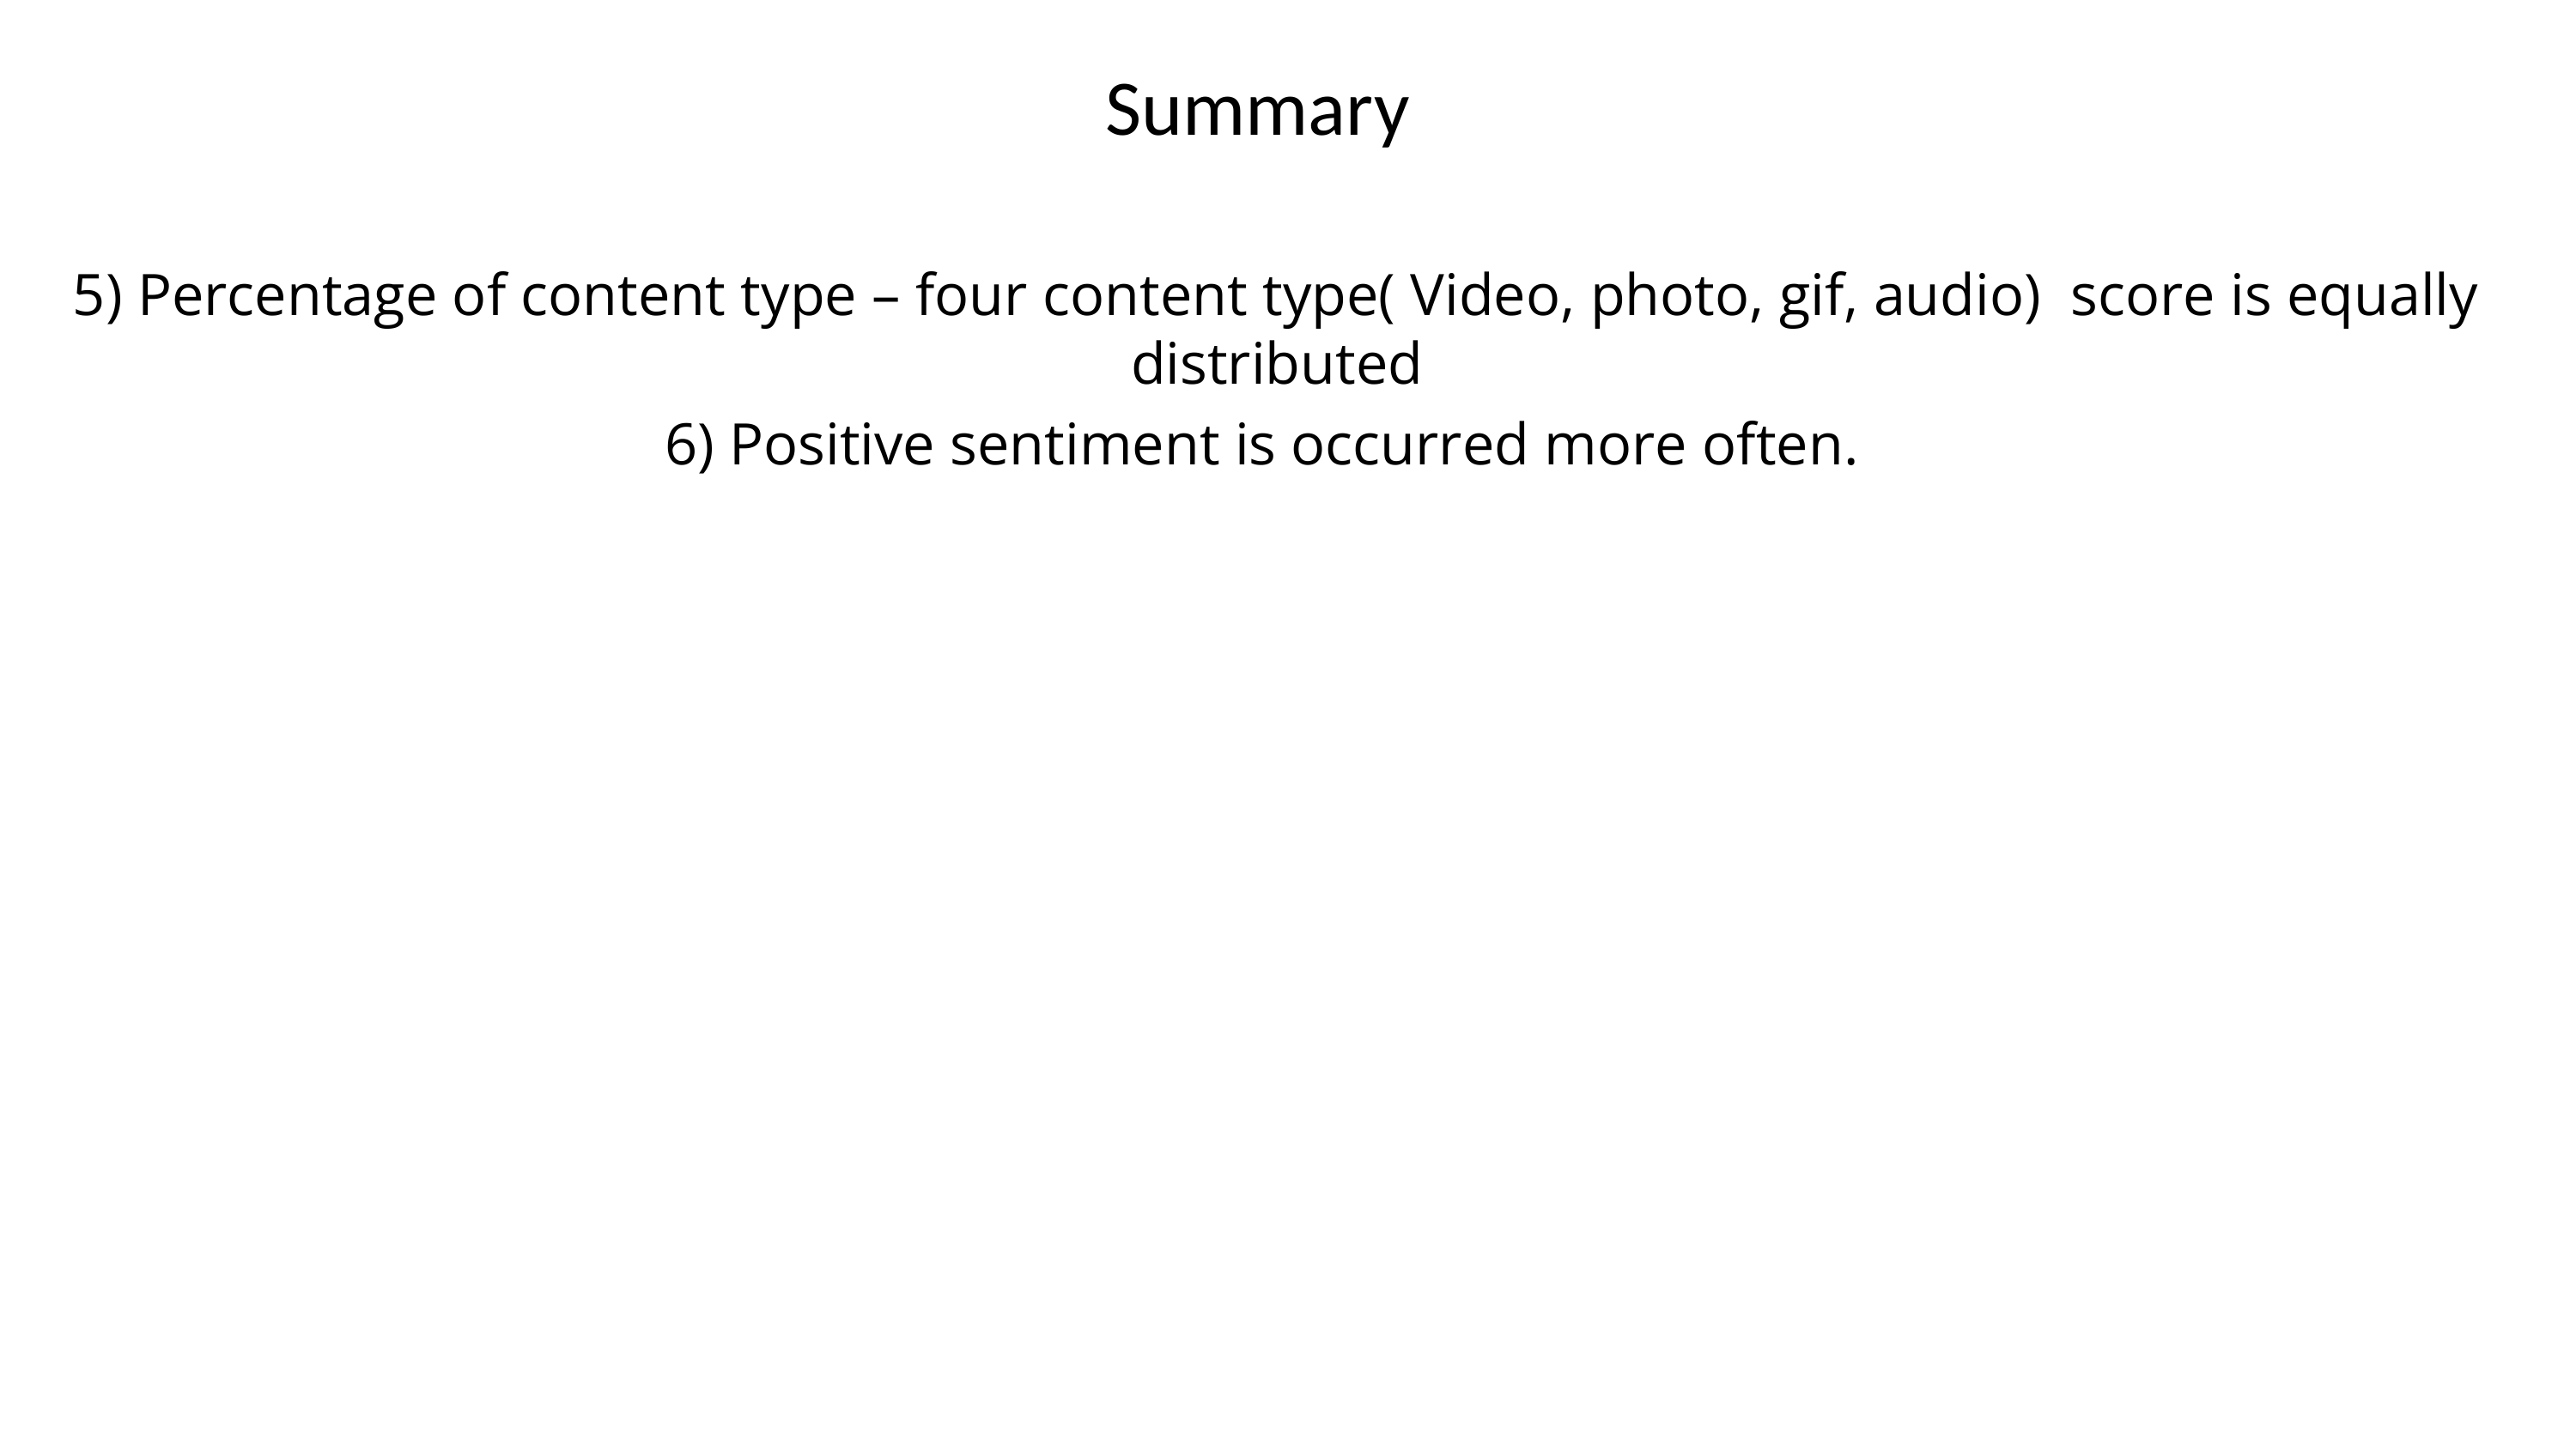

# Summary
5) Percentage of content type – four content type( Video, photo, gif, audio)  score is equally distributed
6) Positive sentiment is occurred more often.